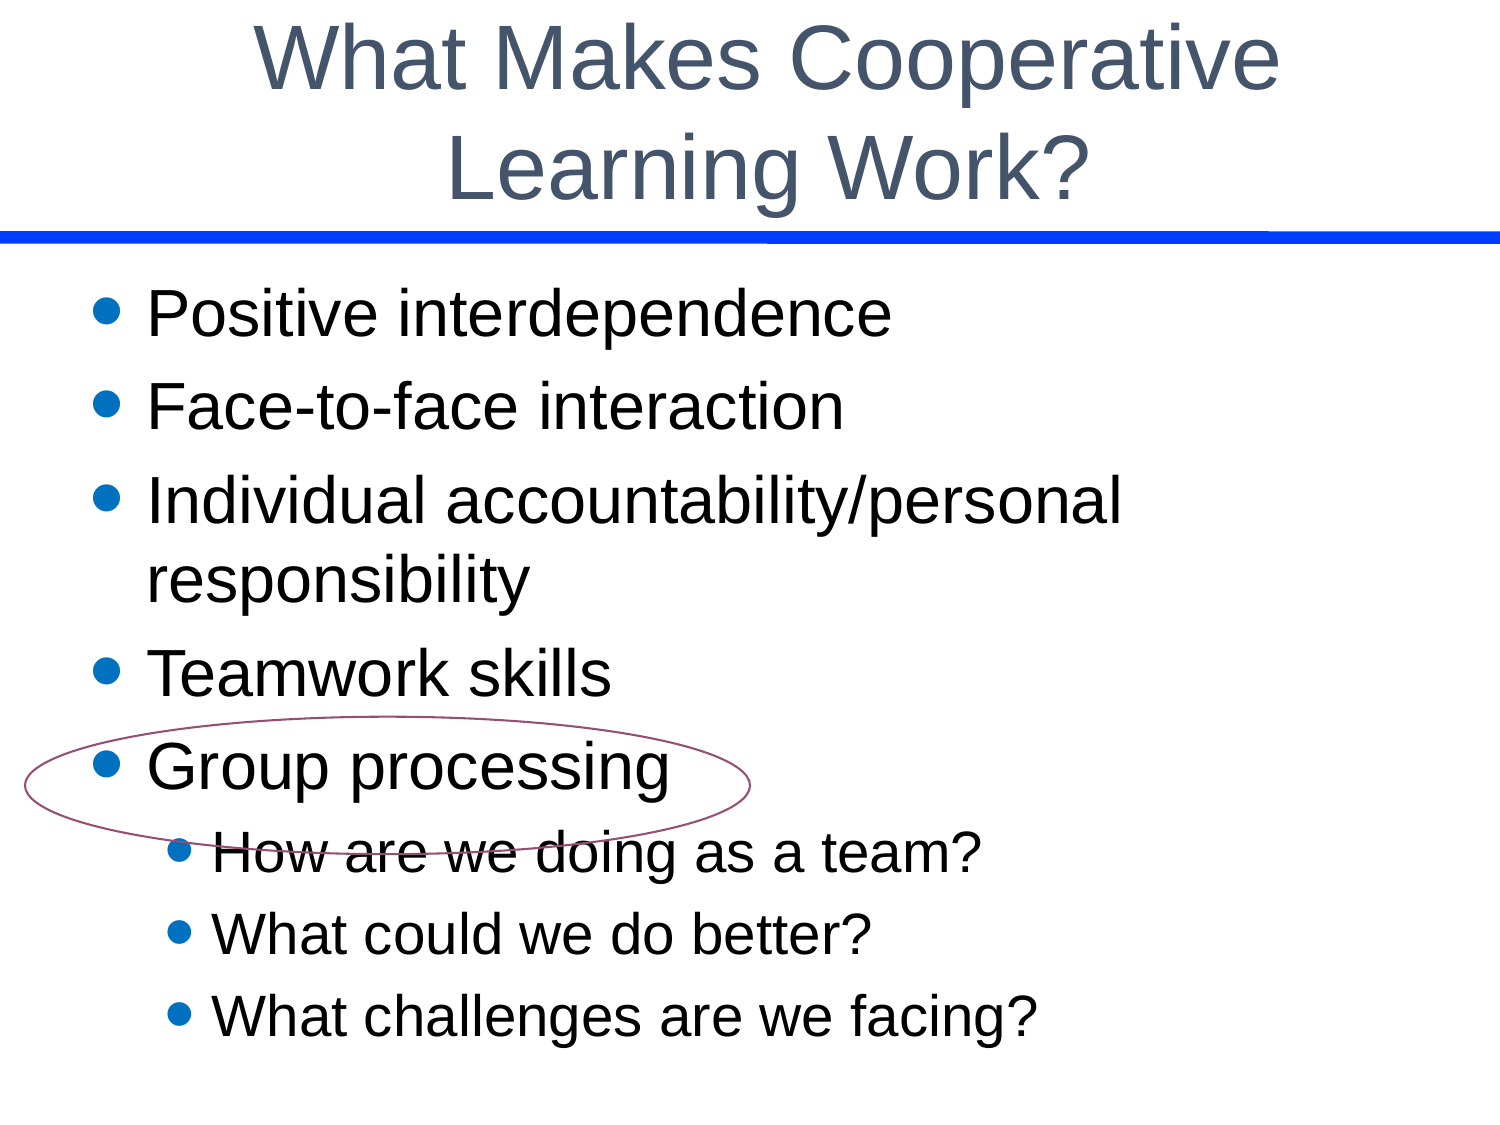

# What Makes Cooperative Learning Work?
Positive interdependence
Face-to-face interaction
Individual accountability/personal responsibility
Teamwork skills
Group processing
How are we doing as a team?
What could we do better?
What challenges are we facing?